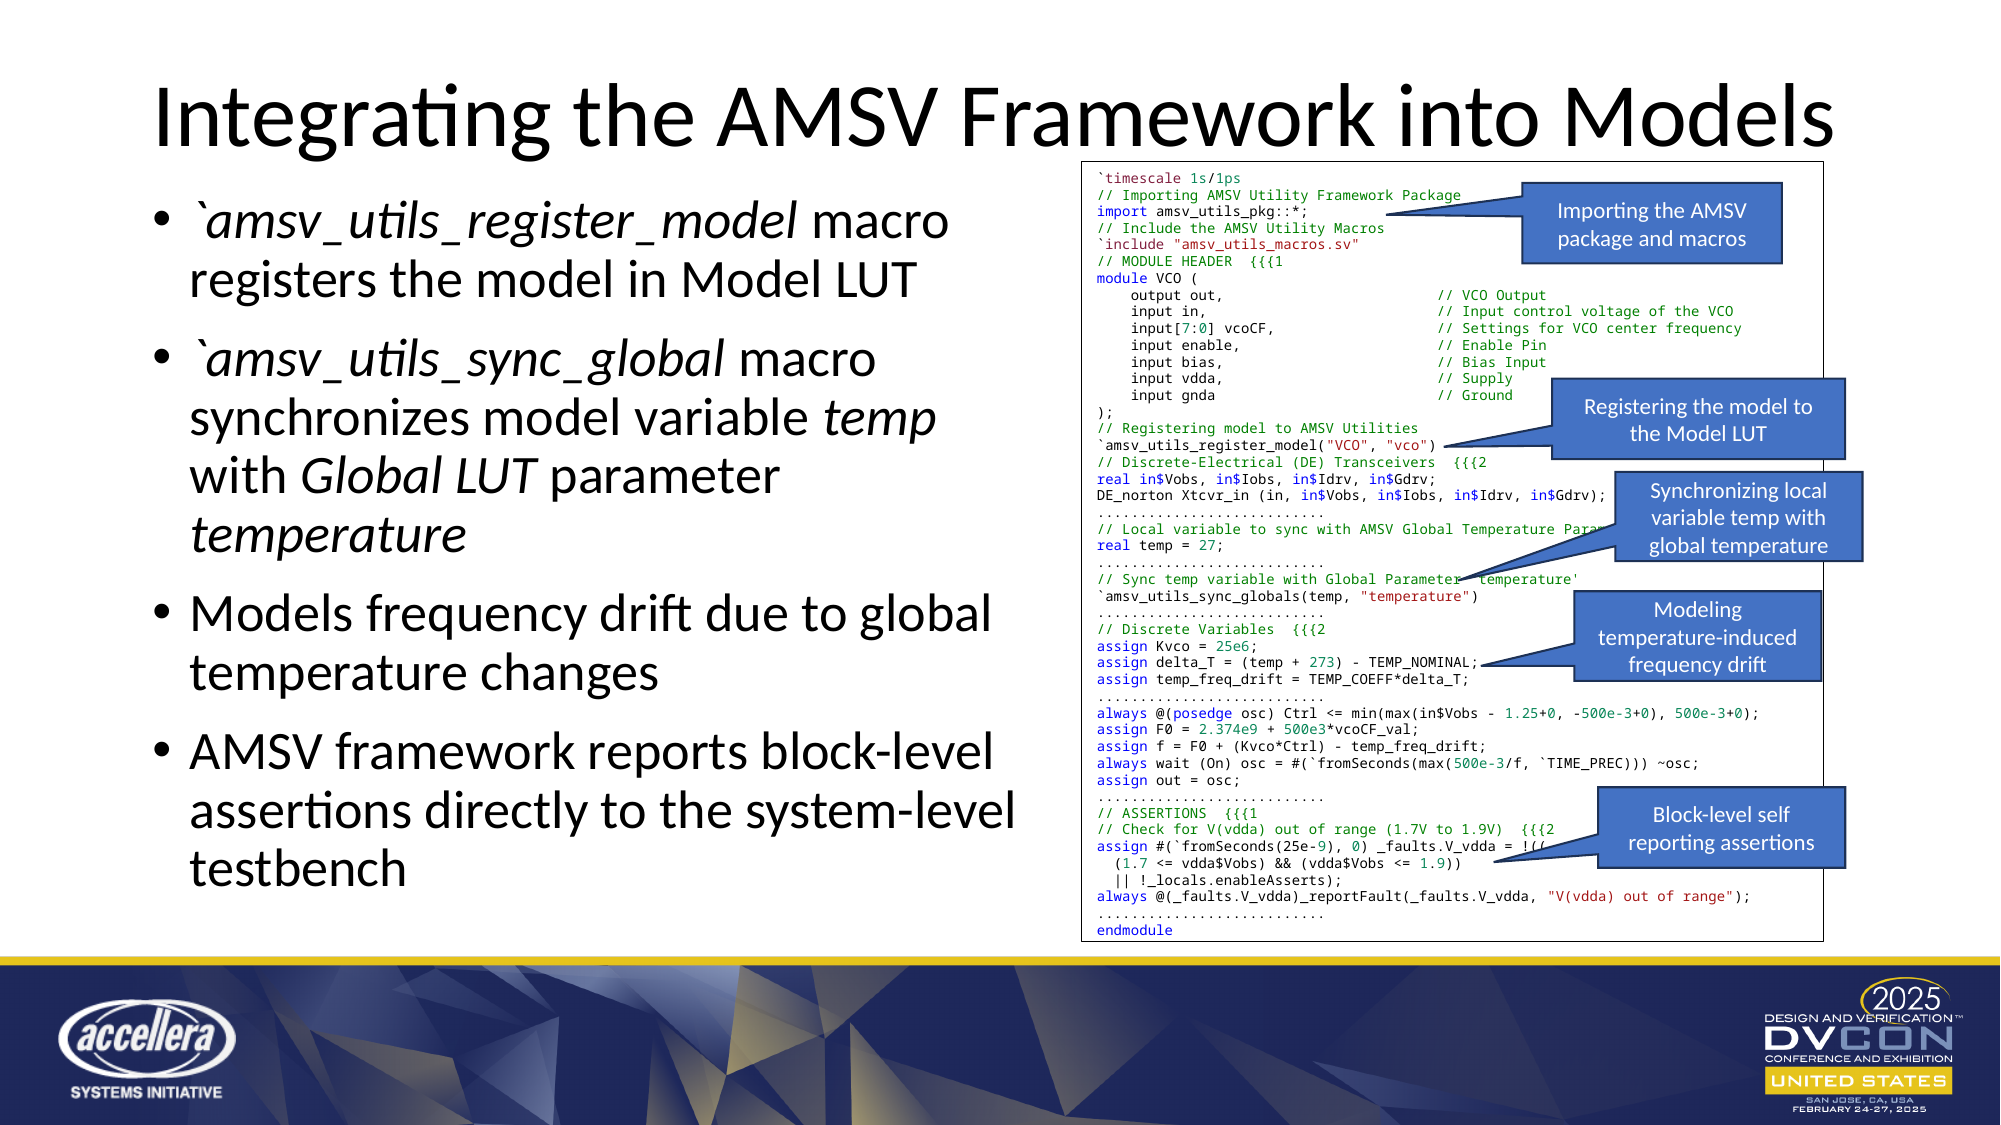

# Integrating the AMSV Framework into Models
`timescale 1s/1ps
// Importing AMSV Utility Framework Package
import amsv_utils_pkg::*;
// Include the AMSV Utility Macros
`include "amsv_utils_macros.sv"
// MODULE HEADER  {{{1
module VCO (
    output out,                         // VCO Output
    input in,                           // Input control voltage of the VCO
    input[7:0] vcoCF,                   // Settings for VCO center frequency
    input enable,                       // Enable Pin
    input bias,                         // Bias Input
    input vdda,                         // Supply
    input gnda                          // Ground
);
// Registering model to AMSV Utilities
`amsv_utils_register_model("VCO", "vco")
// Discrete-Electrical (DE) Transceivers  {{{2
real in$Vobs, in$Iobs, in$Idrv, in$Gdrv;
DE_norton Xtcvr_in (in, in$Vobs, in$Iobs, in$Idrv, in$Gdrv);
...........................
// Local variable to sync with AMSV Global Temperature Parameter [C]
real temp = 27;
...........................
// Sync temp variable with Global Parameter 'temperature'
`amsv_utils_sync_globals(temp, "temperature")
...........................
// Discrete Variables  {{{2
assign Kvco = 25e6;
assign delta_T = (temp + 273) - TEMP_NOMINAL;
assign temp_freq_drift = TEMP_COEFF*delta_T;
...........................
always @(posedge osc) Ctrl <= min(max(in$Vobs - 1.25+0, -500e-3+0), 500e-3+0);
assign F0 = 2.374e9 + 500e3*vcoCF_val;
assign f = F0 + (Kvco*Ctrl) - temp_freq_drift;
always wait (On) osc = #(`fromSeconds(max(500e-3/f, `TIME_PREC))) ~osc;
assign out = osc;
...........................
// ASSERTIONS  {{{1
// Check for V(vdda) out of range (1.7V to 1.9V)  {{{2
assign #(`fromSeconds(25e-9), 0) _faults.V_vdda = !((
  (1.7 <= vdda$Vobs) && (vdda$Vobs <= 1.9))
  || !_locals.enableAsserts);
always @(_faults.V_vdda)_reportFault(_faults.V_vdda, "V(vdda) out of range");
...........................
endmodule
Importing the AMSV package and macros
`amsv_utils_register_model macro registers the model in Model LUT
`amsv_utils_sync_global macro synchronizes model variable temp with Global LUT parameter temperature
Models frequency drift due to global temperature changes
AMSV framework reports block-level assertions directly to the system-level testbench
Registering the model to the Model LUT
Synchronizing local variable temp with global temperature
Modeling temperature-induced frequency drift
Block-level self reporting assertions